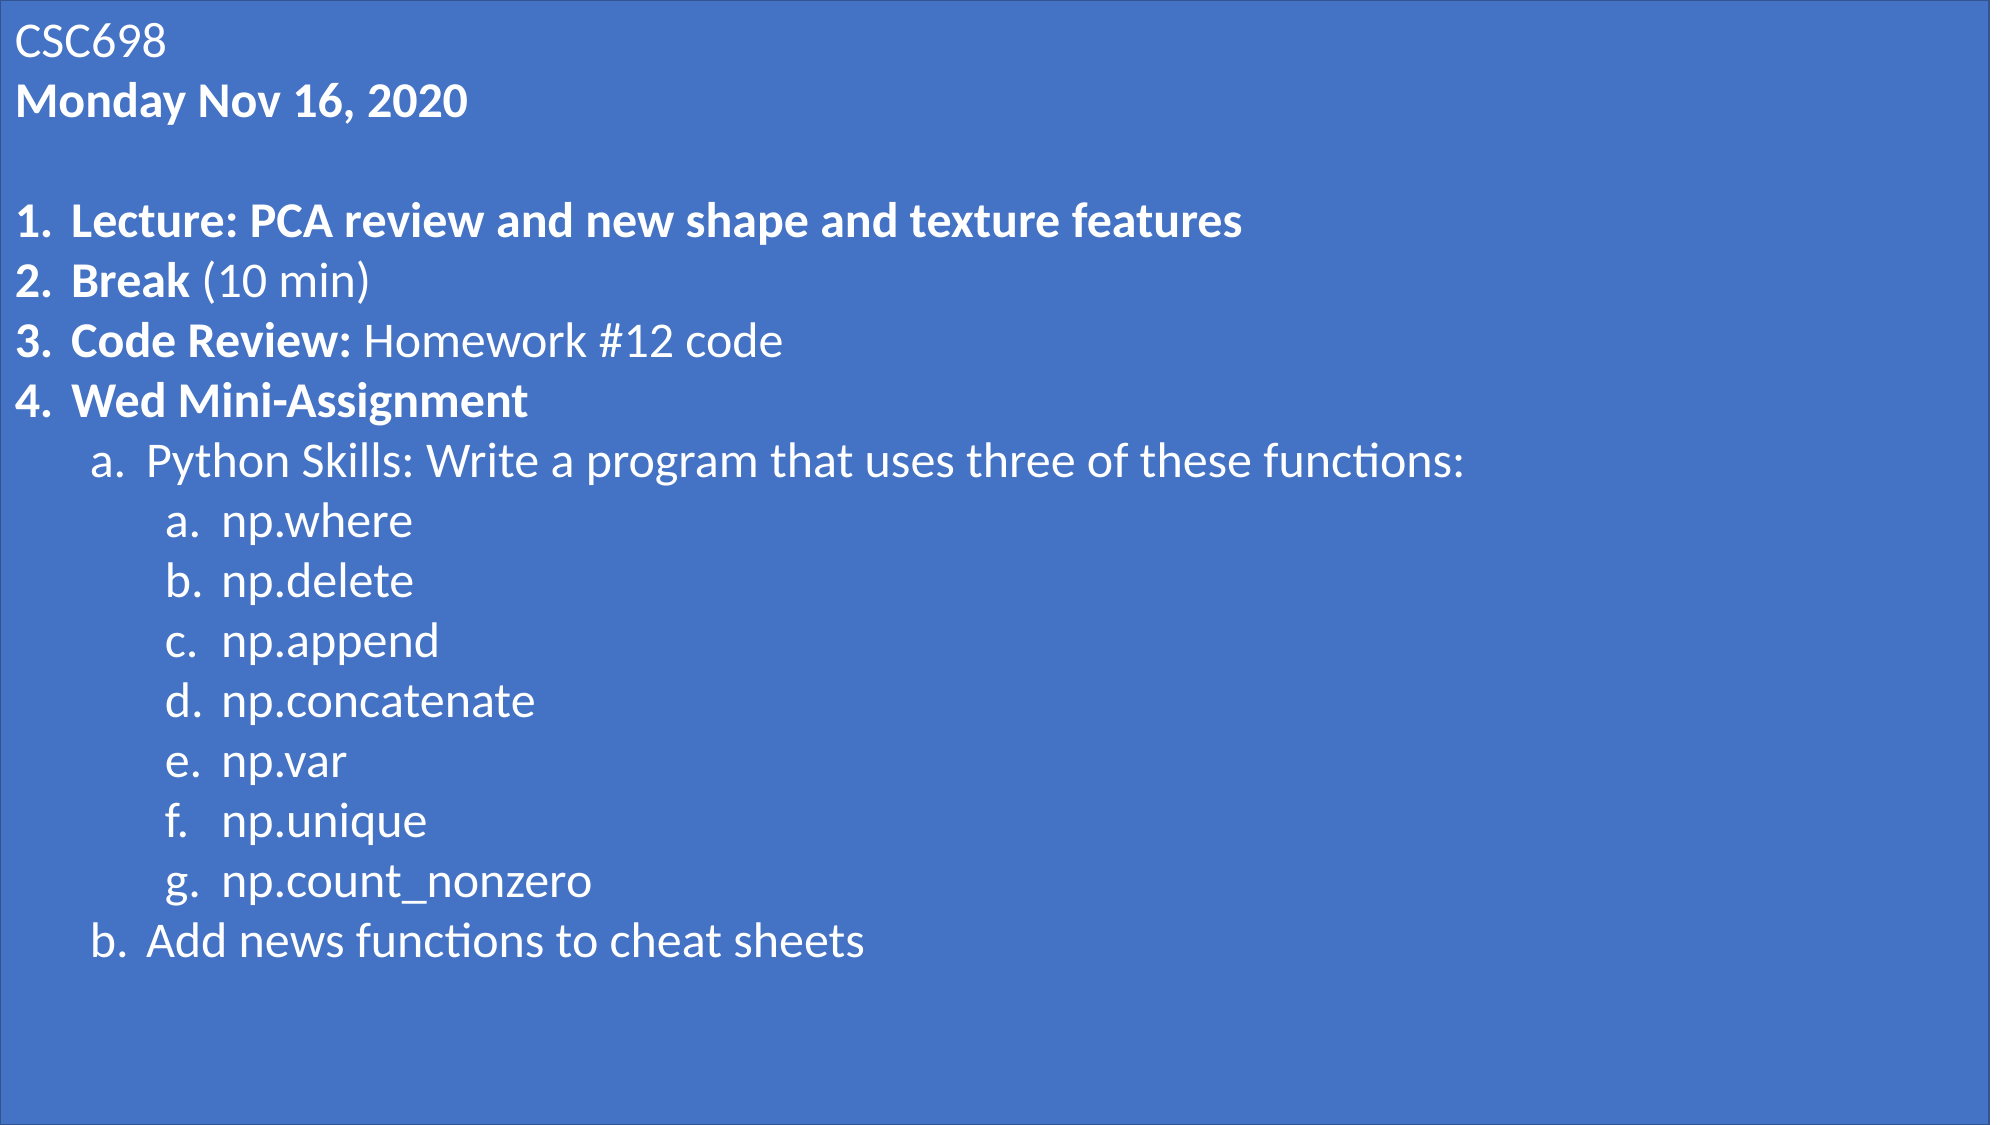

CSC698
Monday Nov 16, 2020

Lecture: PCA review and new shape and texture features
Break (10 min)
Code Review: Homework #12 code
Wed Mini-Assignment
Python Skills: Write a program that uses three of these functions:
np.where
np.delete
np.append
np.concatenate
np.var
np.unique
np.count_nonzero
Add news functions to cheat sheets